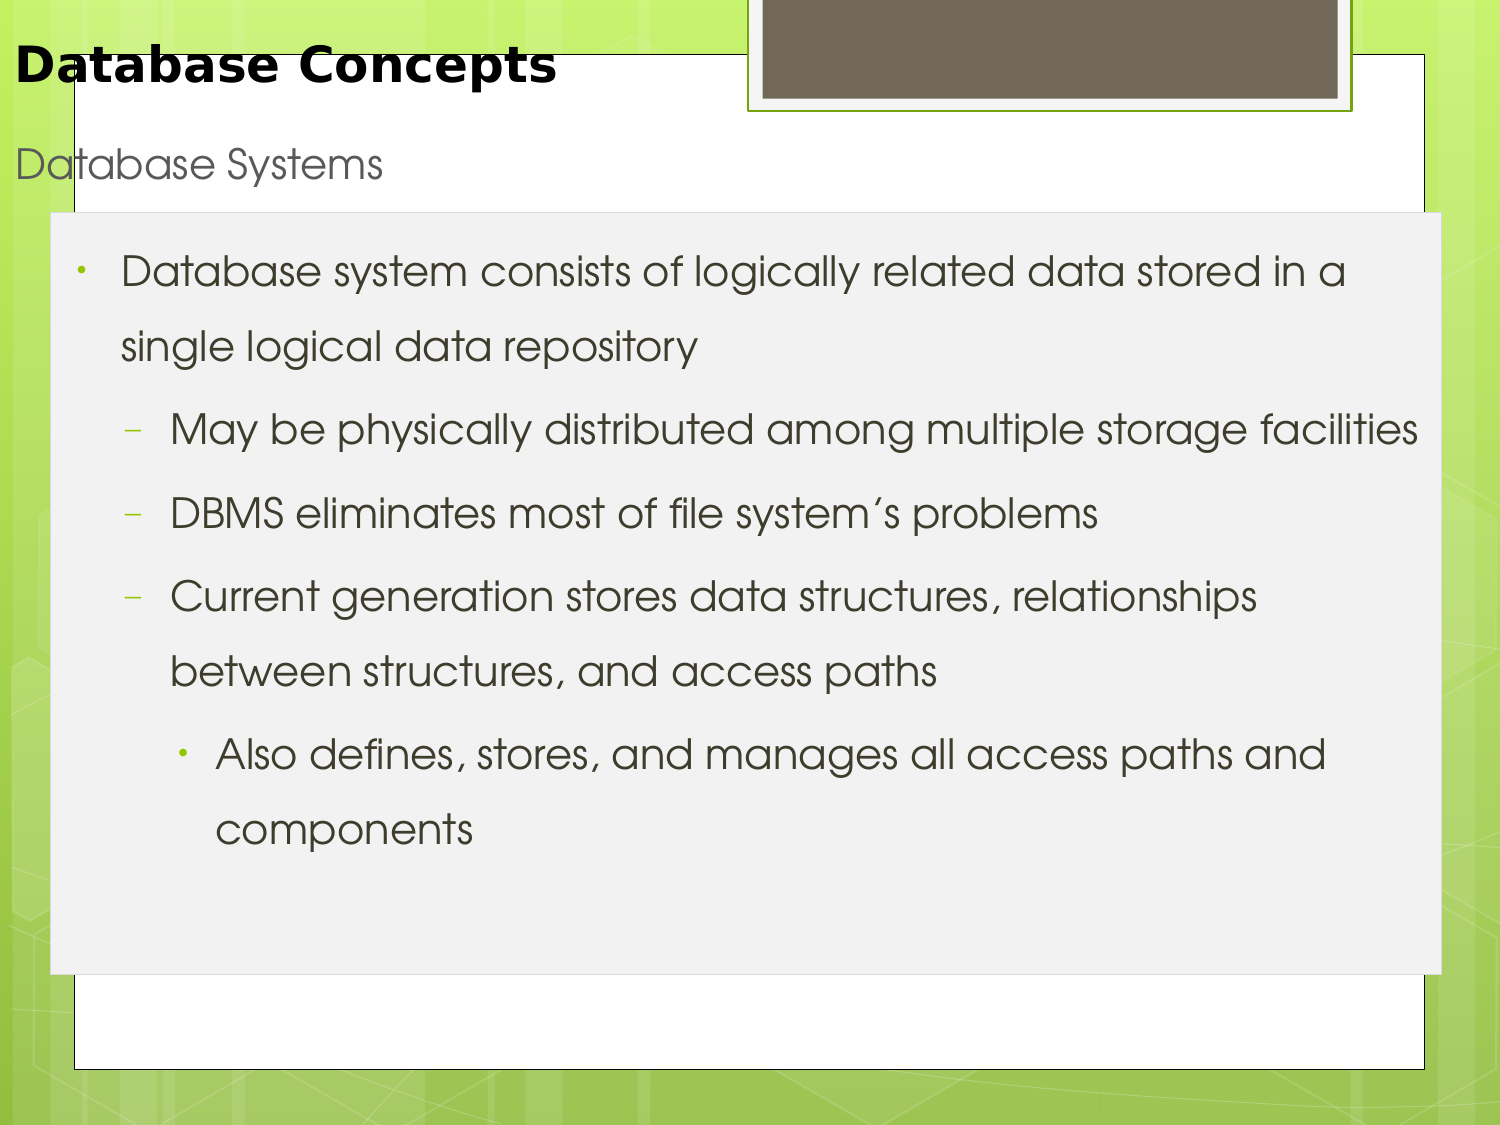

Database Concepts
# Database Systems
Database system consists of logically related data stored in a single logical data repository
May be physically distributed among multiple storage facilities
DBMS eliminates most of file system’s problems
Current generation stores data structures, relationships between structures, and access paths
Also defines, stores, and manages all access paths and components